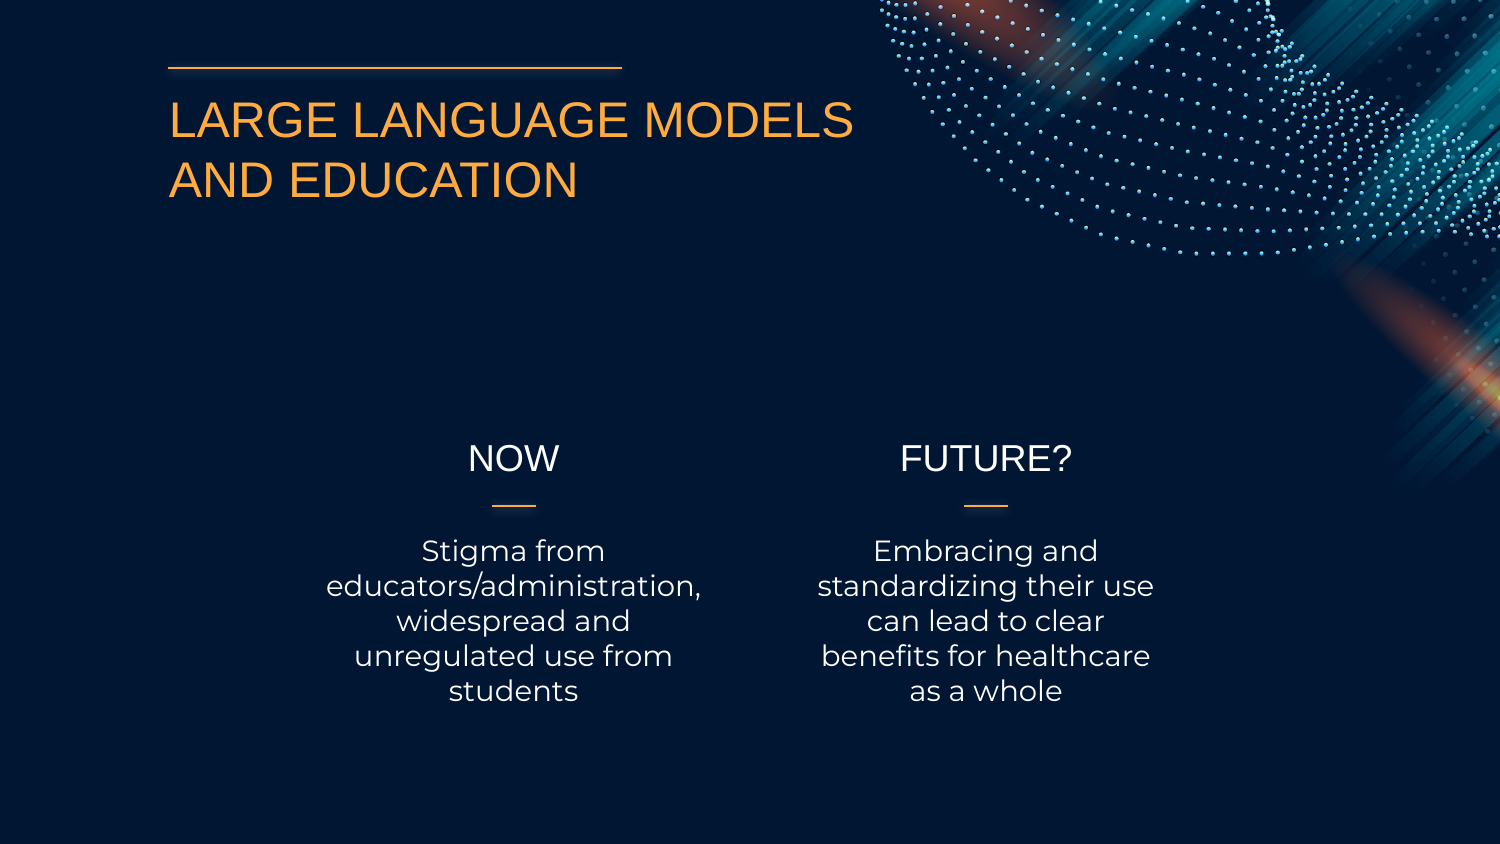

LARGE LANGUAGE MODELS AND EDUCATION
# NOW
FUTURE?
Stigma from educators/administration, widespread and unregulated use from students
Embracing and standardizing their use can lead to clear benefits for healthcare as a whole